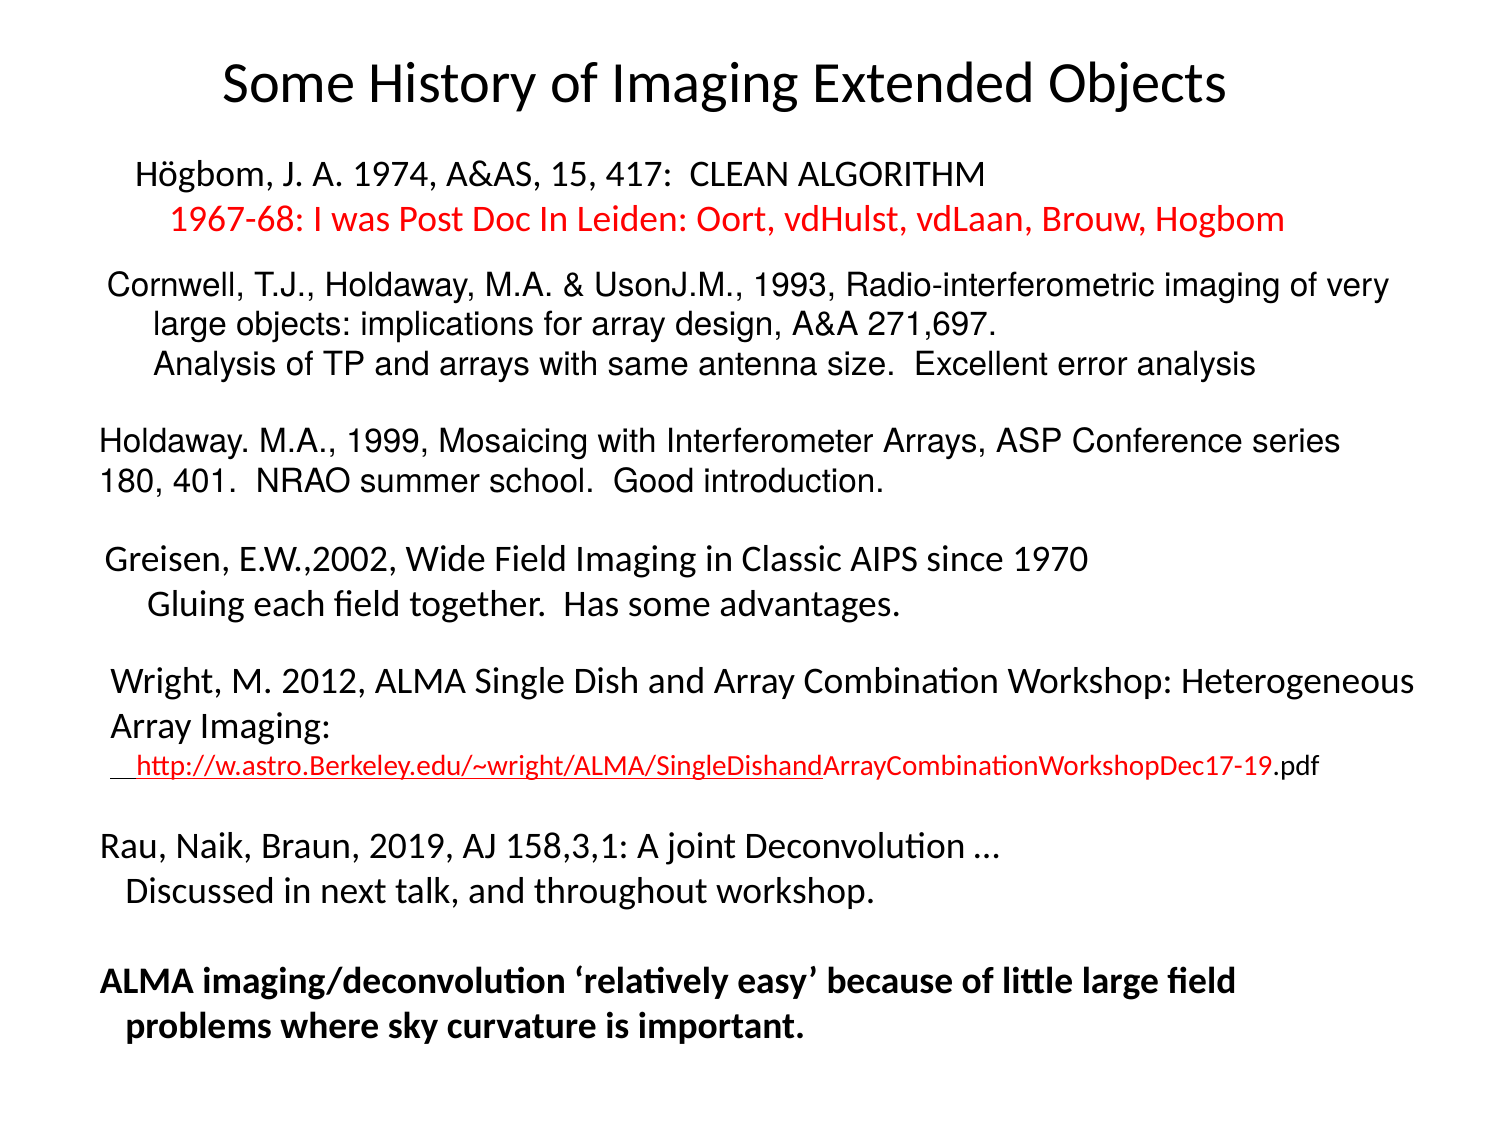

Some History of Imaging Extended Objects
Högbom, J. A. 1974, A&AS, 15, 417:  CLEAN ALGORITHM
    1967-68: I was Post Doc In Leiden: Oort, vdHulst, vdLaan, Brouw, Hogbom
Cornwell, T.J., Holdaway, M.A. & UsonJ.M., 1993, Radio-interferometric imaging of very
     large objects: implications for array design, A&A 271,697.
     Analysis of TP and arrays with same antenna size.  Excellent error analysis
Holdaway. M.A., 1999, Mosaicing with Interferometer Arrays, ASP Conference series 180, 401.  NRAO summer school.  Good introduction.
Greisen, E.W.,2002, Wide Field Imaging in Classic AIPS since 1970
     Gluing each field together.  Has some advantages.
Wright, M. 2012, ALMA Single Dish and Array Combination Workshop: Heterogeneous
Array Imaging:
    http://w.astro.Berkeley.edu/~wright/ALMA/SingleDishandArrayCombinationWorkshopDec17-19.pdf
Rau, Naik, Braun, 2019, AJ 158,3,1: A joint Deconvolution …
   Discussed in next talk, and throughout workshop.

ALMA imaging/deconvolution ‘relatively easy’ because of little large field
   problems where sky curvature is important.